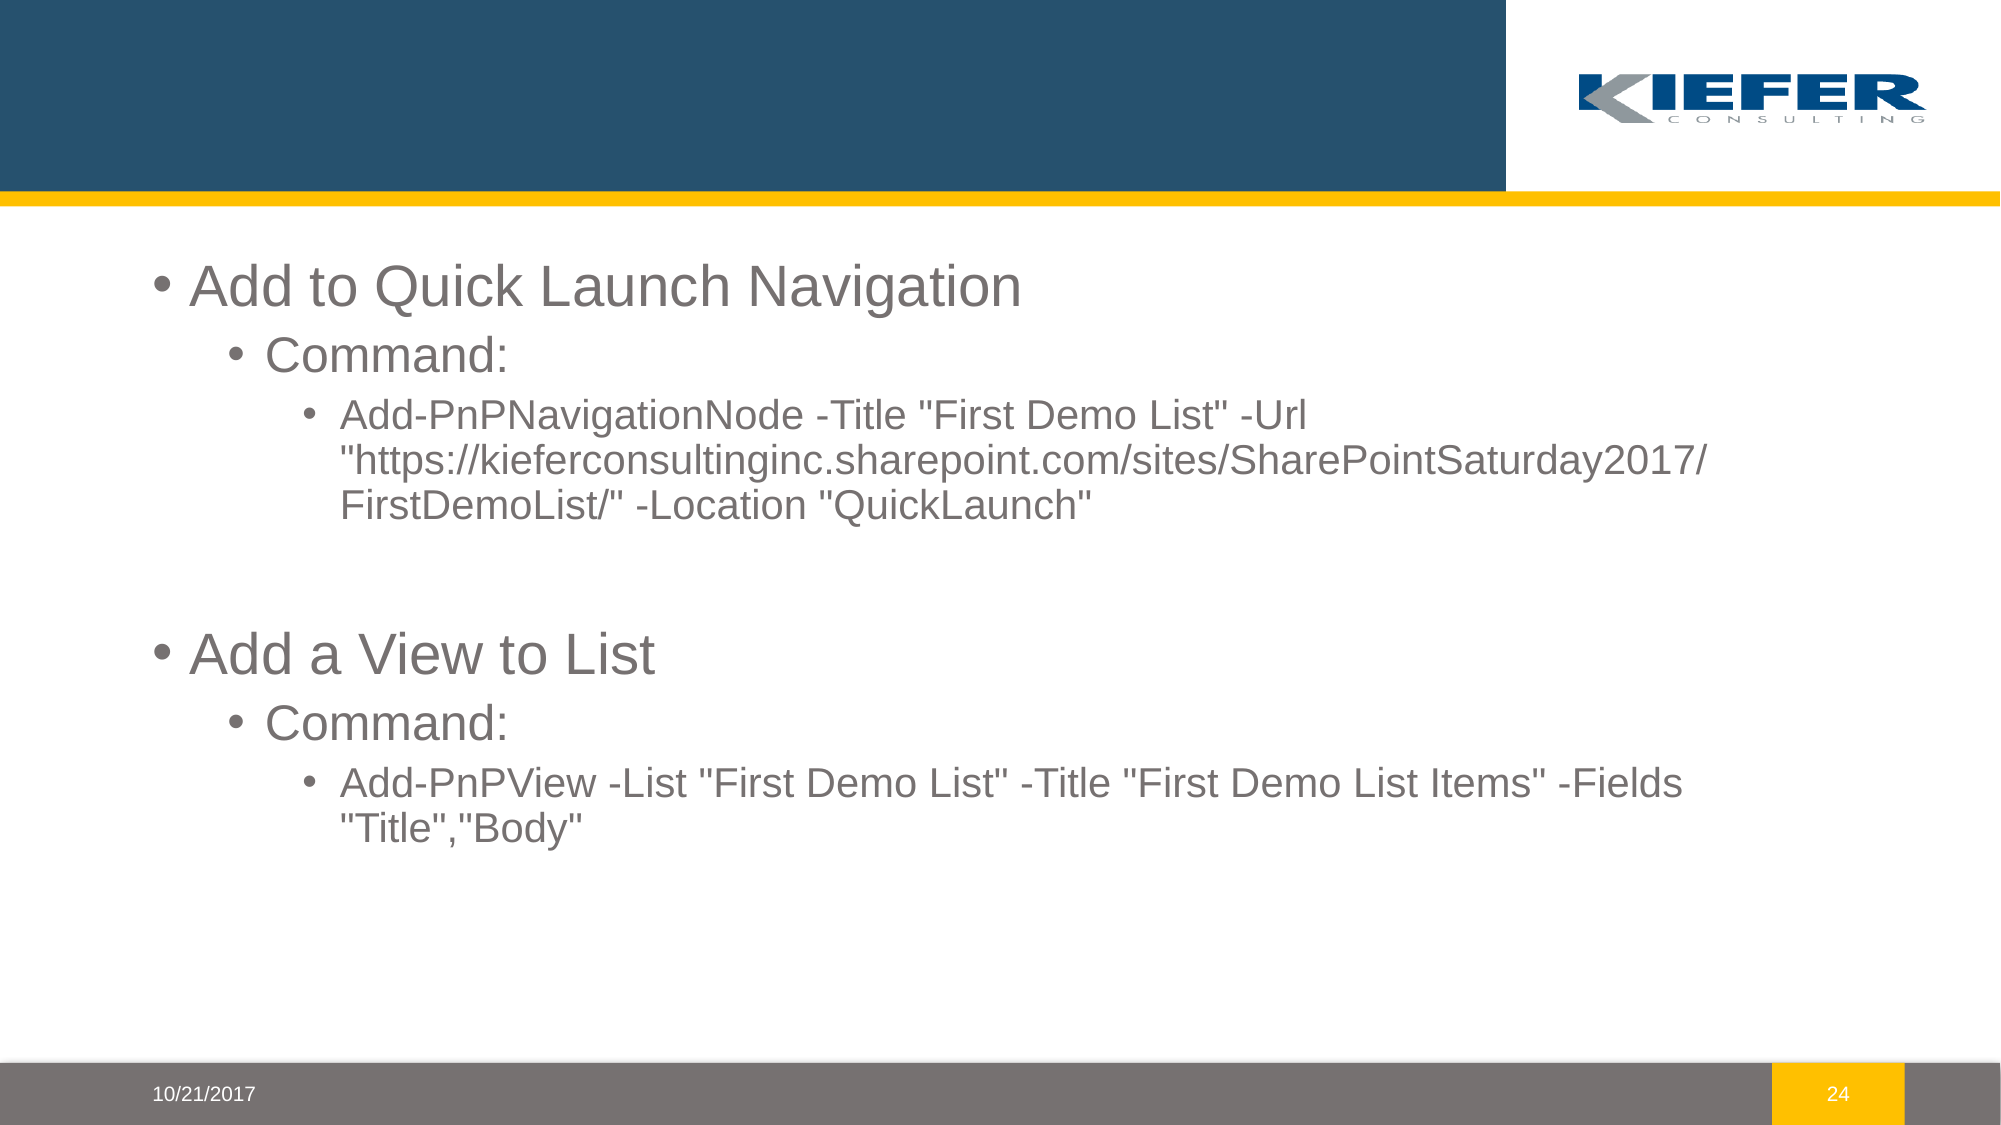

#
Add to Quick Launch Navigation
Command:
Add-PnPNavigationNode -Title "First Demo List" -Url "https://kieferconsultinginc.sharepoint.com/sites/SharePointSaturday2017/FirstDemoList/" -Location "QuickLaunch"

Add a View to List
Command:
Add-PnPView -List "First Demo List" -Title "First Demo List Items" -Fields "Title","Body"

10/21/2017
24